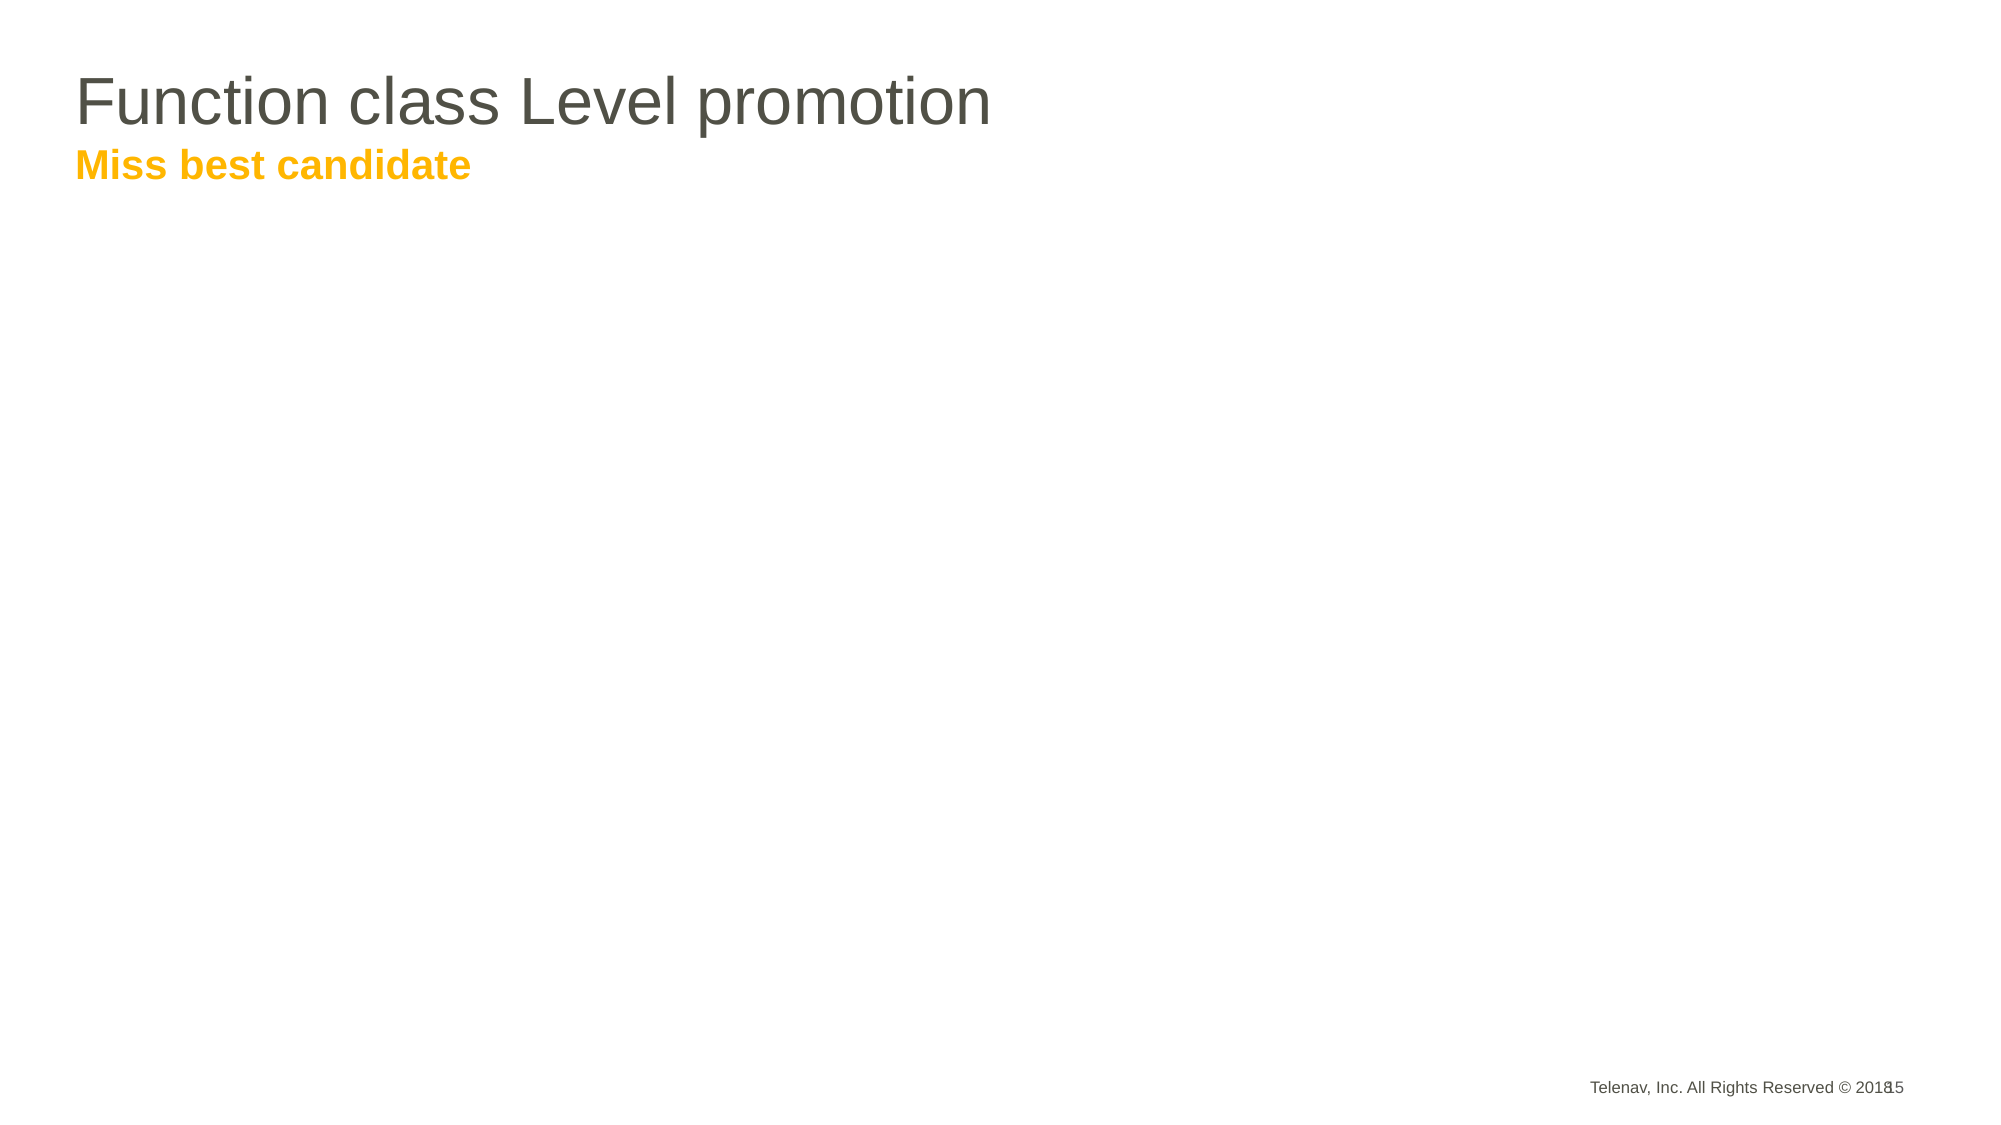

# Function class Level promotion
Miss best candidate